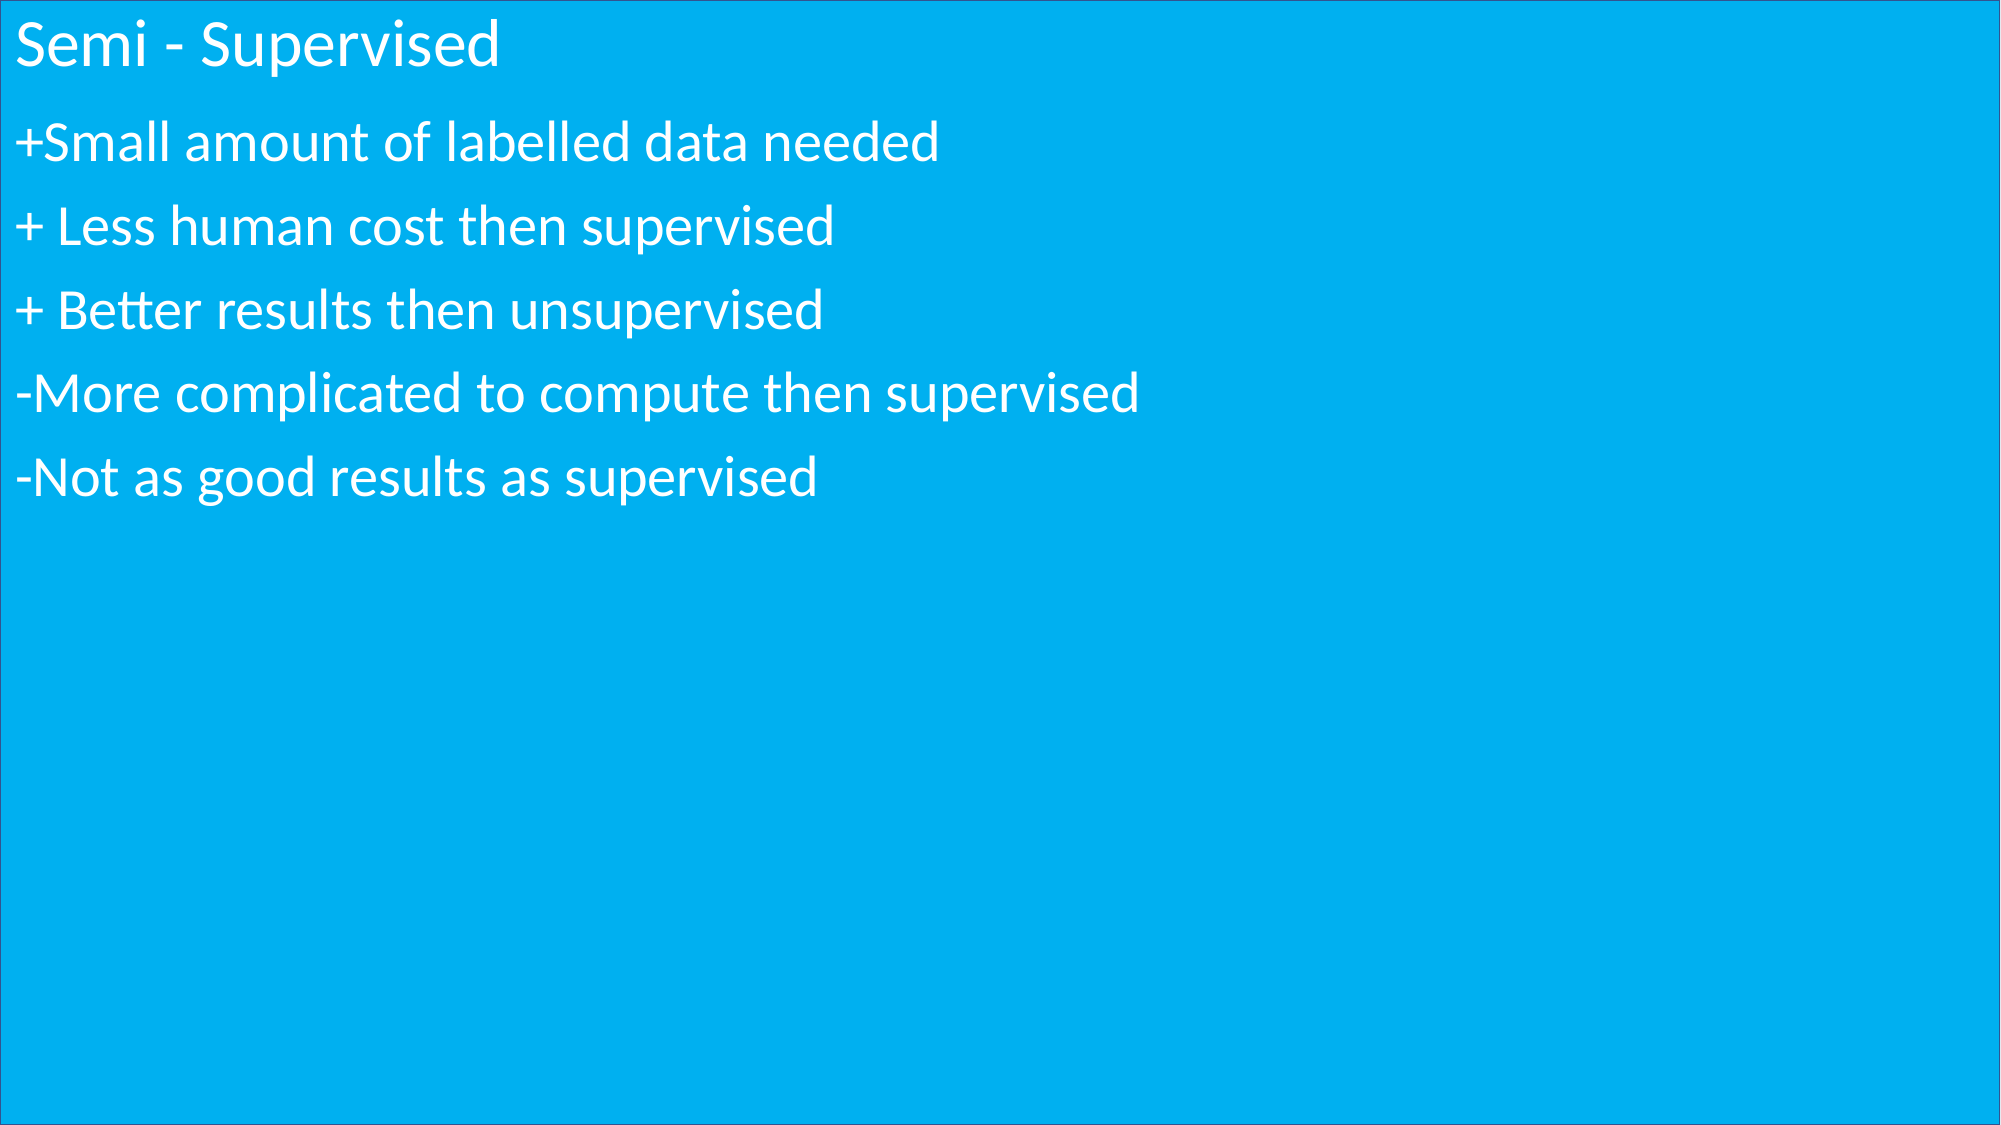

# Semi - Supervised
+Small amount of labelled data needed
+ Less human cost then supervised
+ Better results then unsupervised
-More complicated to compute then supervised
-Not as good results as supervised